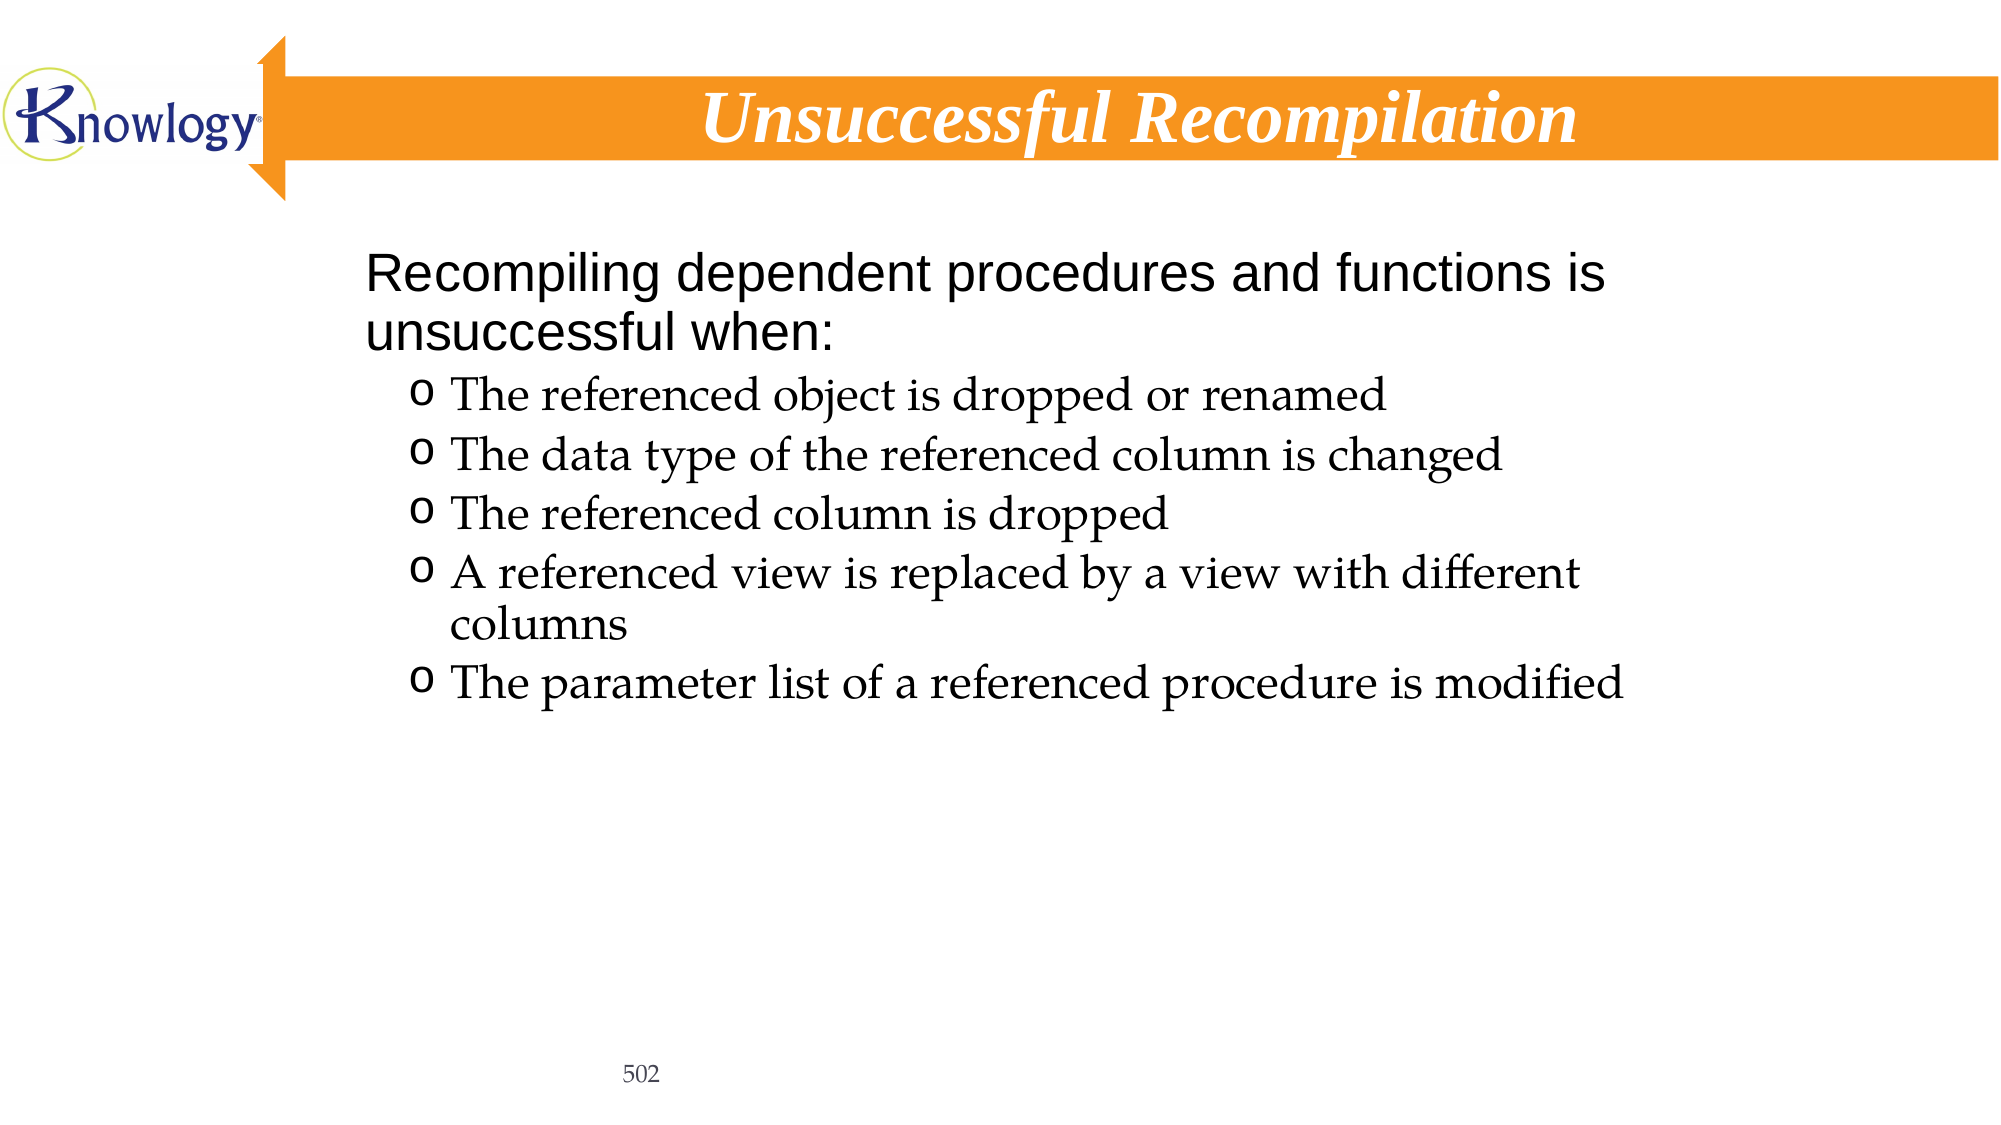

# Unsuccessful Recompilation
Recompiling dependent procedures and functions is unsuccessful when:
The referenced object is dropped or renamed
The data type of the referenced column is changed
The referenced column is dropped
A referenced view is replaced by a view with different columns
The parameter list of a referenced procedure is modified
502